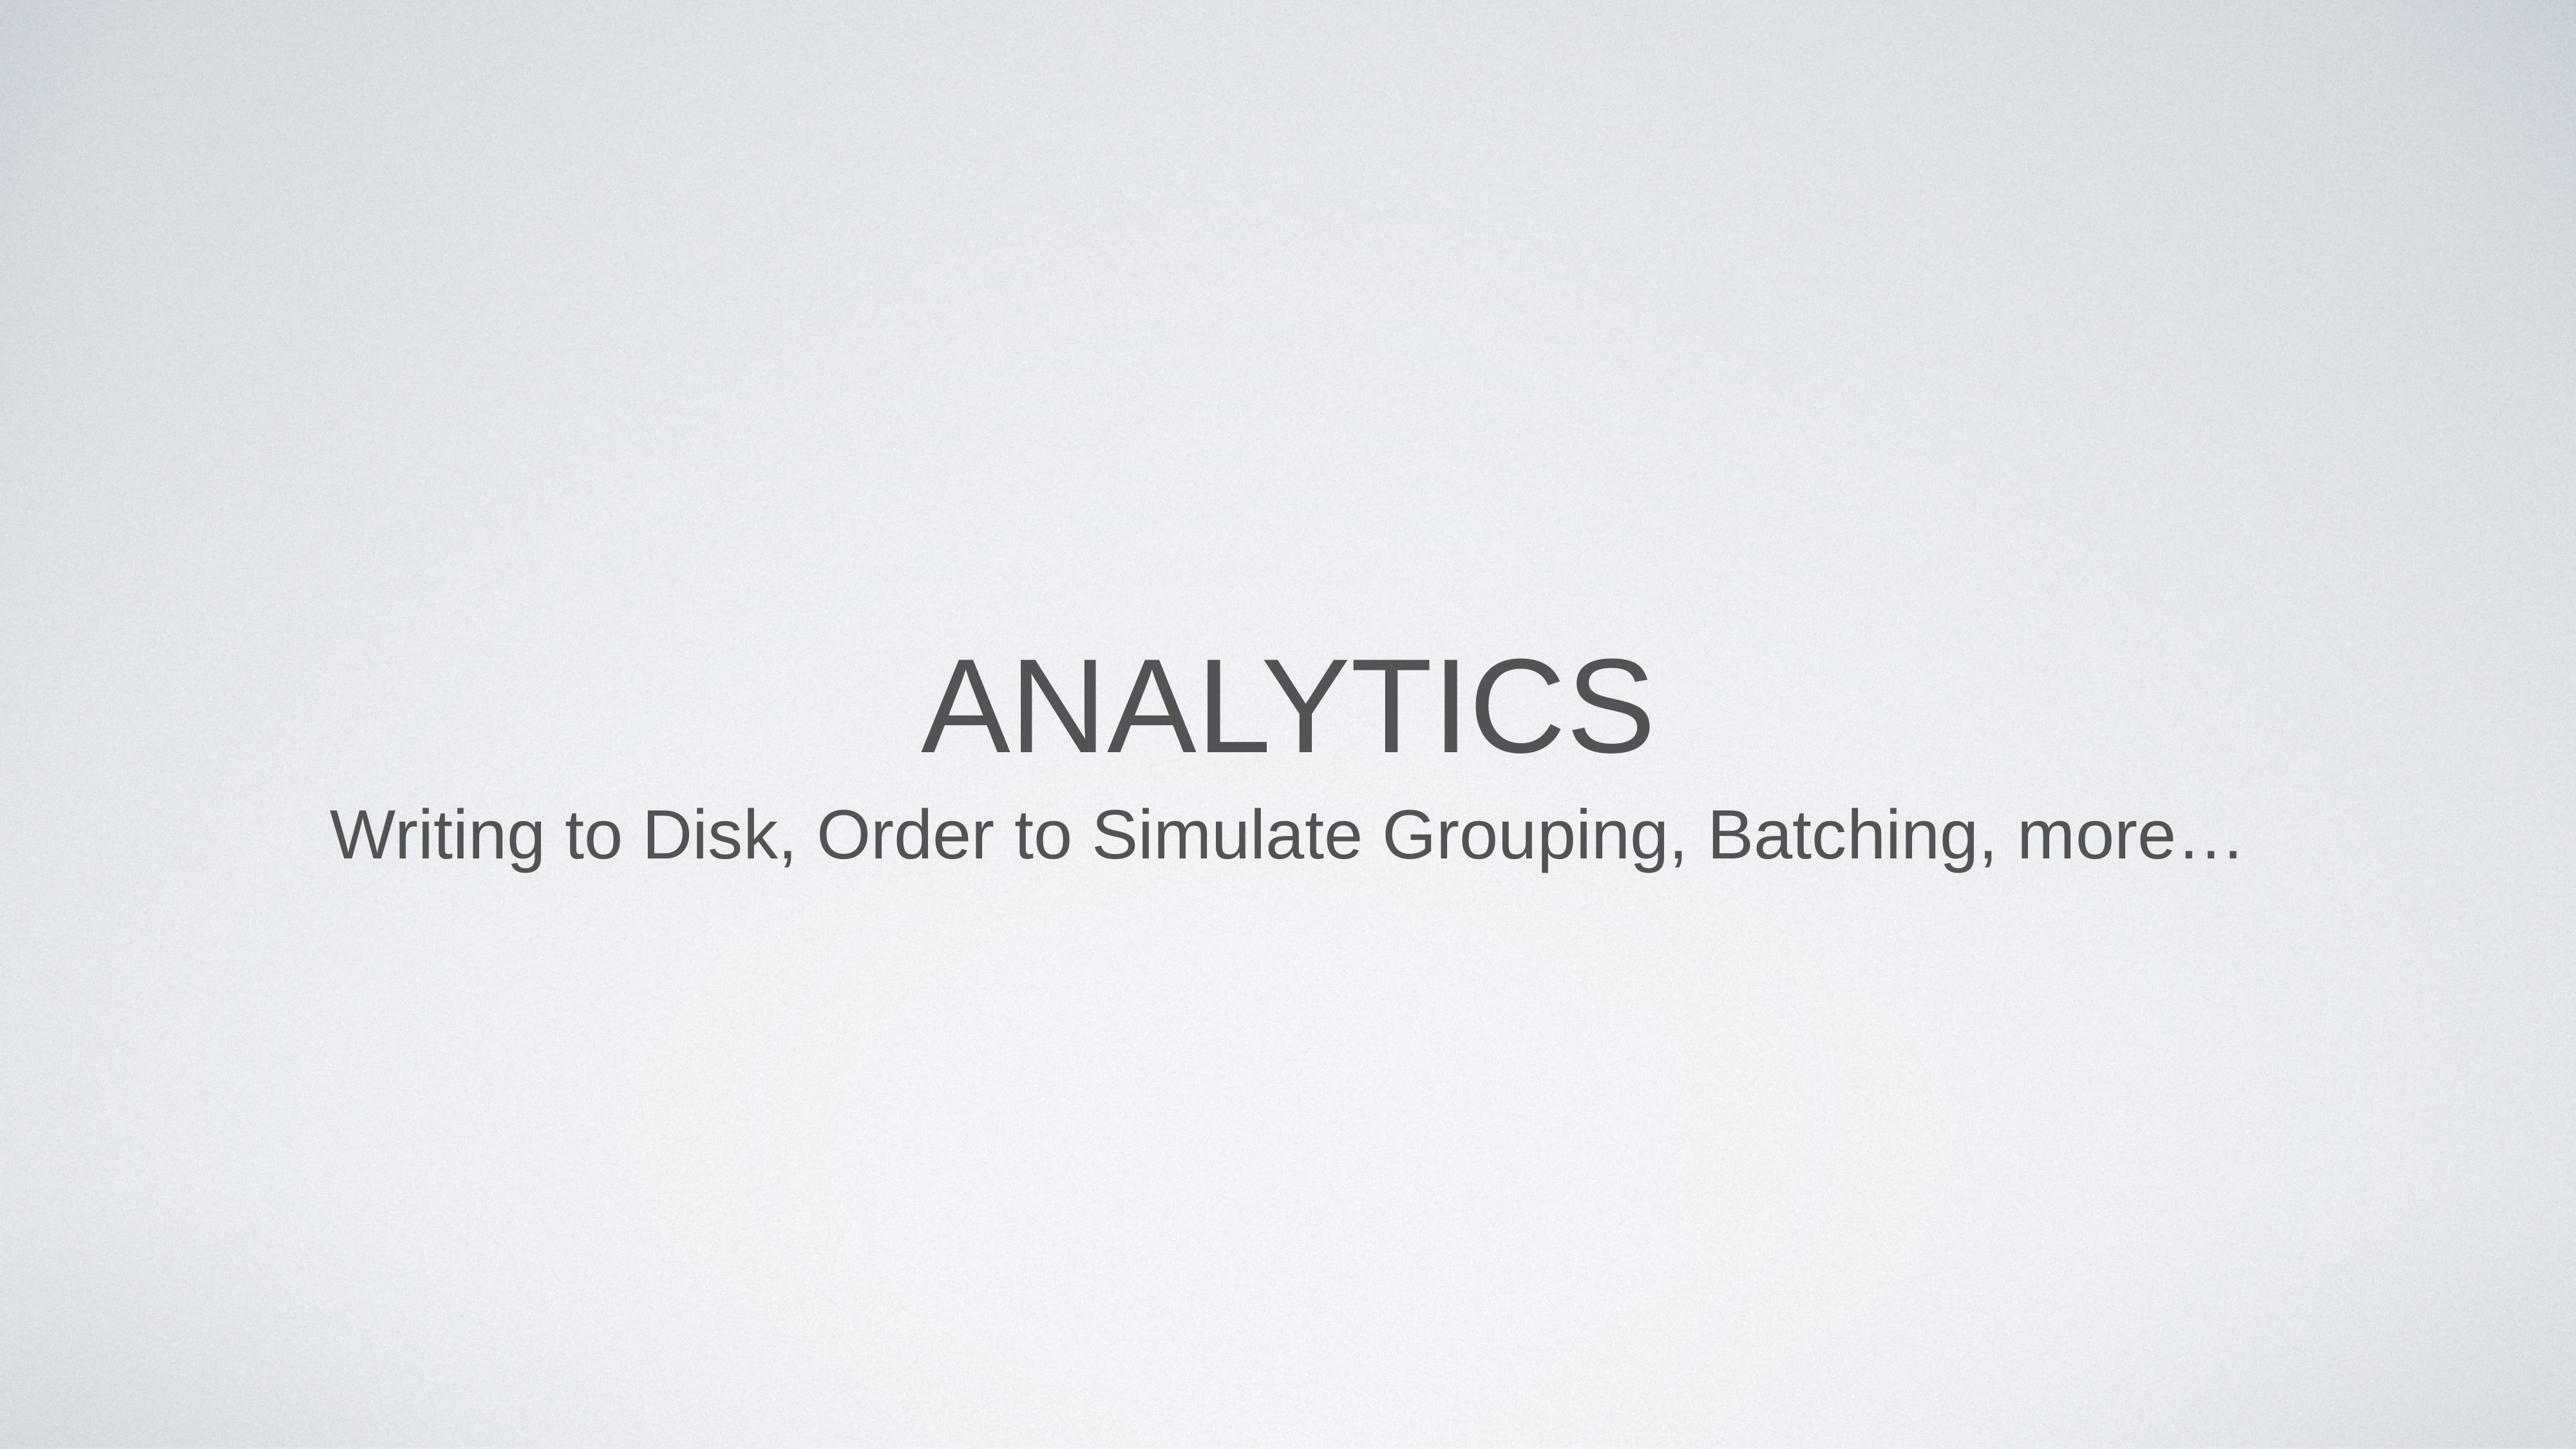

# Analytics
Writing to Disk, Order to Simulate Grouping, Batching, more…